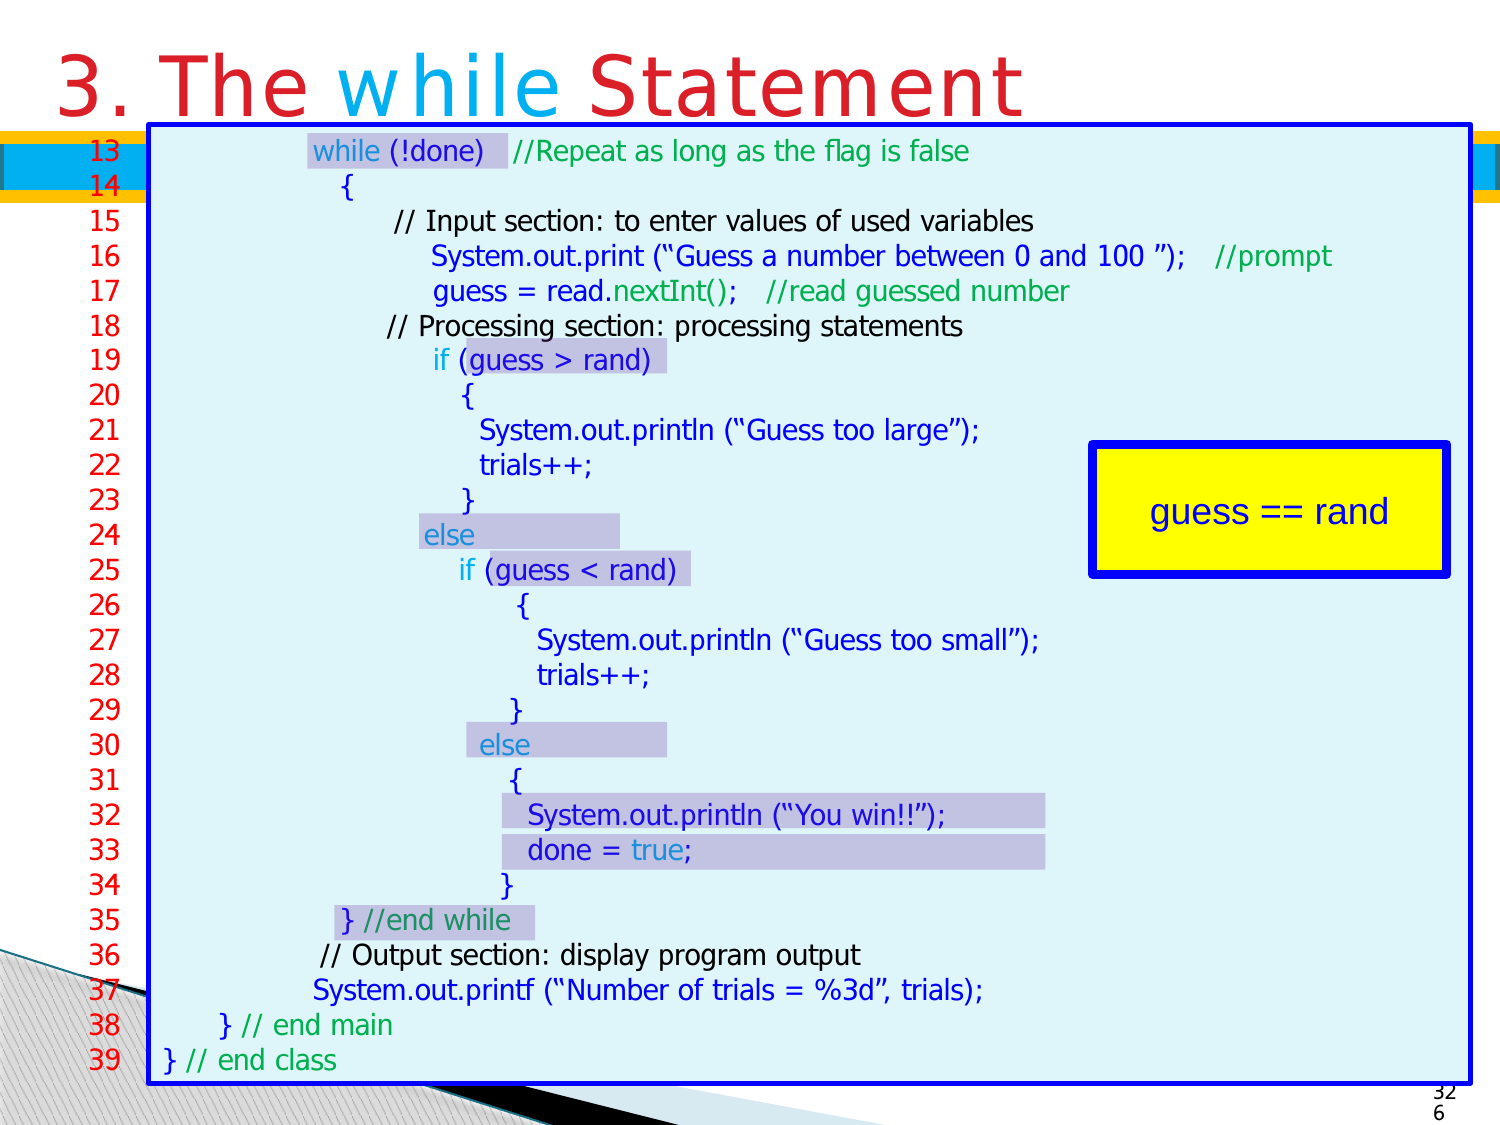

# 3. The while Statement
13
14
15
16
17
18
19
20
21
22
23
24
25
26
27
28
29
30
31
32
33
34
35
36
37
38
39
	while (!done)   //Repeat as long as the flag is false
	   {
                         // Input section: to enter values of used variables
                             System.out.print (“Guess a number between 0 and 100 ”);   //prompt
	             guess = read.nextInt();   //read guessed number
	        // Processing section: processing statements
	             if (guess > rand)
	                {
	                  System.out.println (“Guess too large”);
	                  trials++;
	                }
	            else
                                if (guess < rand)
	                      {
		        System.out.println (“Guess too small”);
		        trials++;
		     }
	                  else
		     {
		       System.out.println (“You win!!”);
		       done = true;
		    }
	   } //end while
                 // Output section: display program output
	System.out.printf (“Number of trials = %3d”, trials);
      } // end main
} // end class

3. FLAG-CONTROLLED LOOP – CODE (2)

guess == rand

326